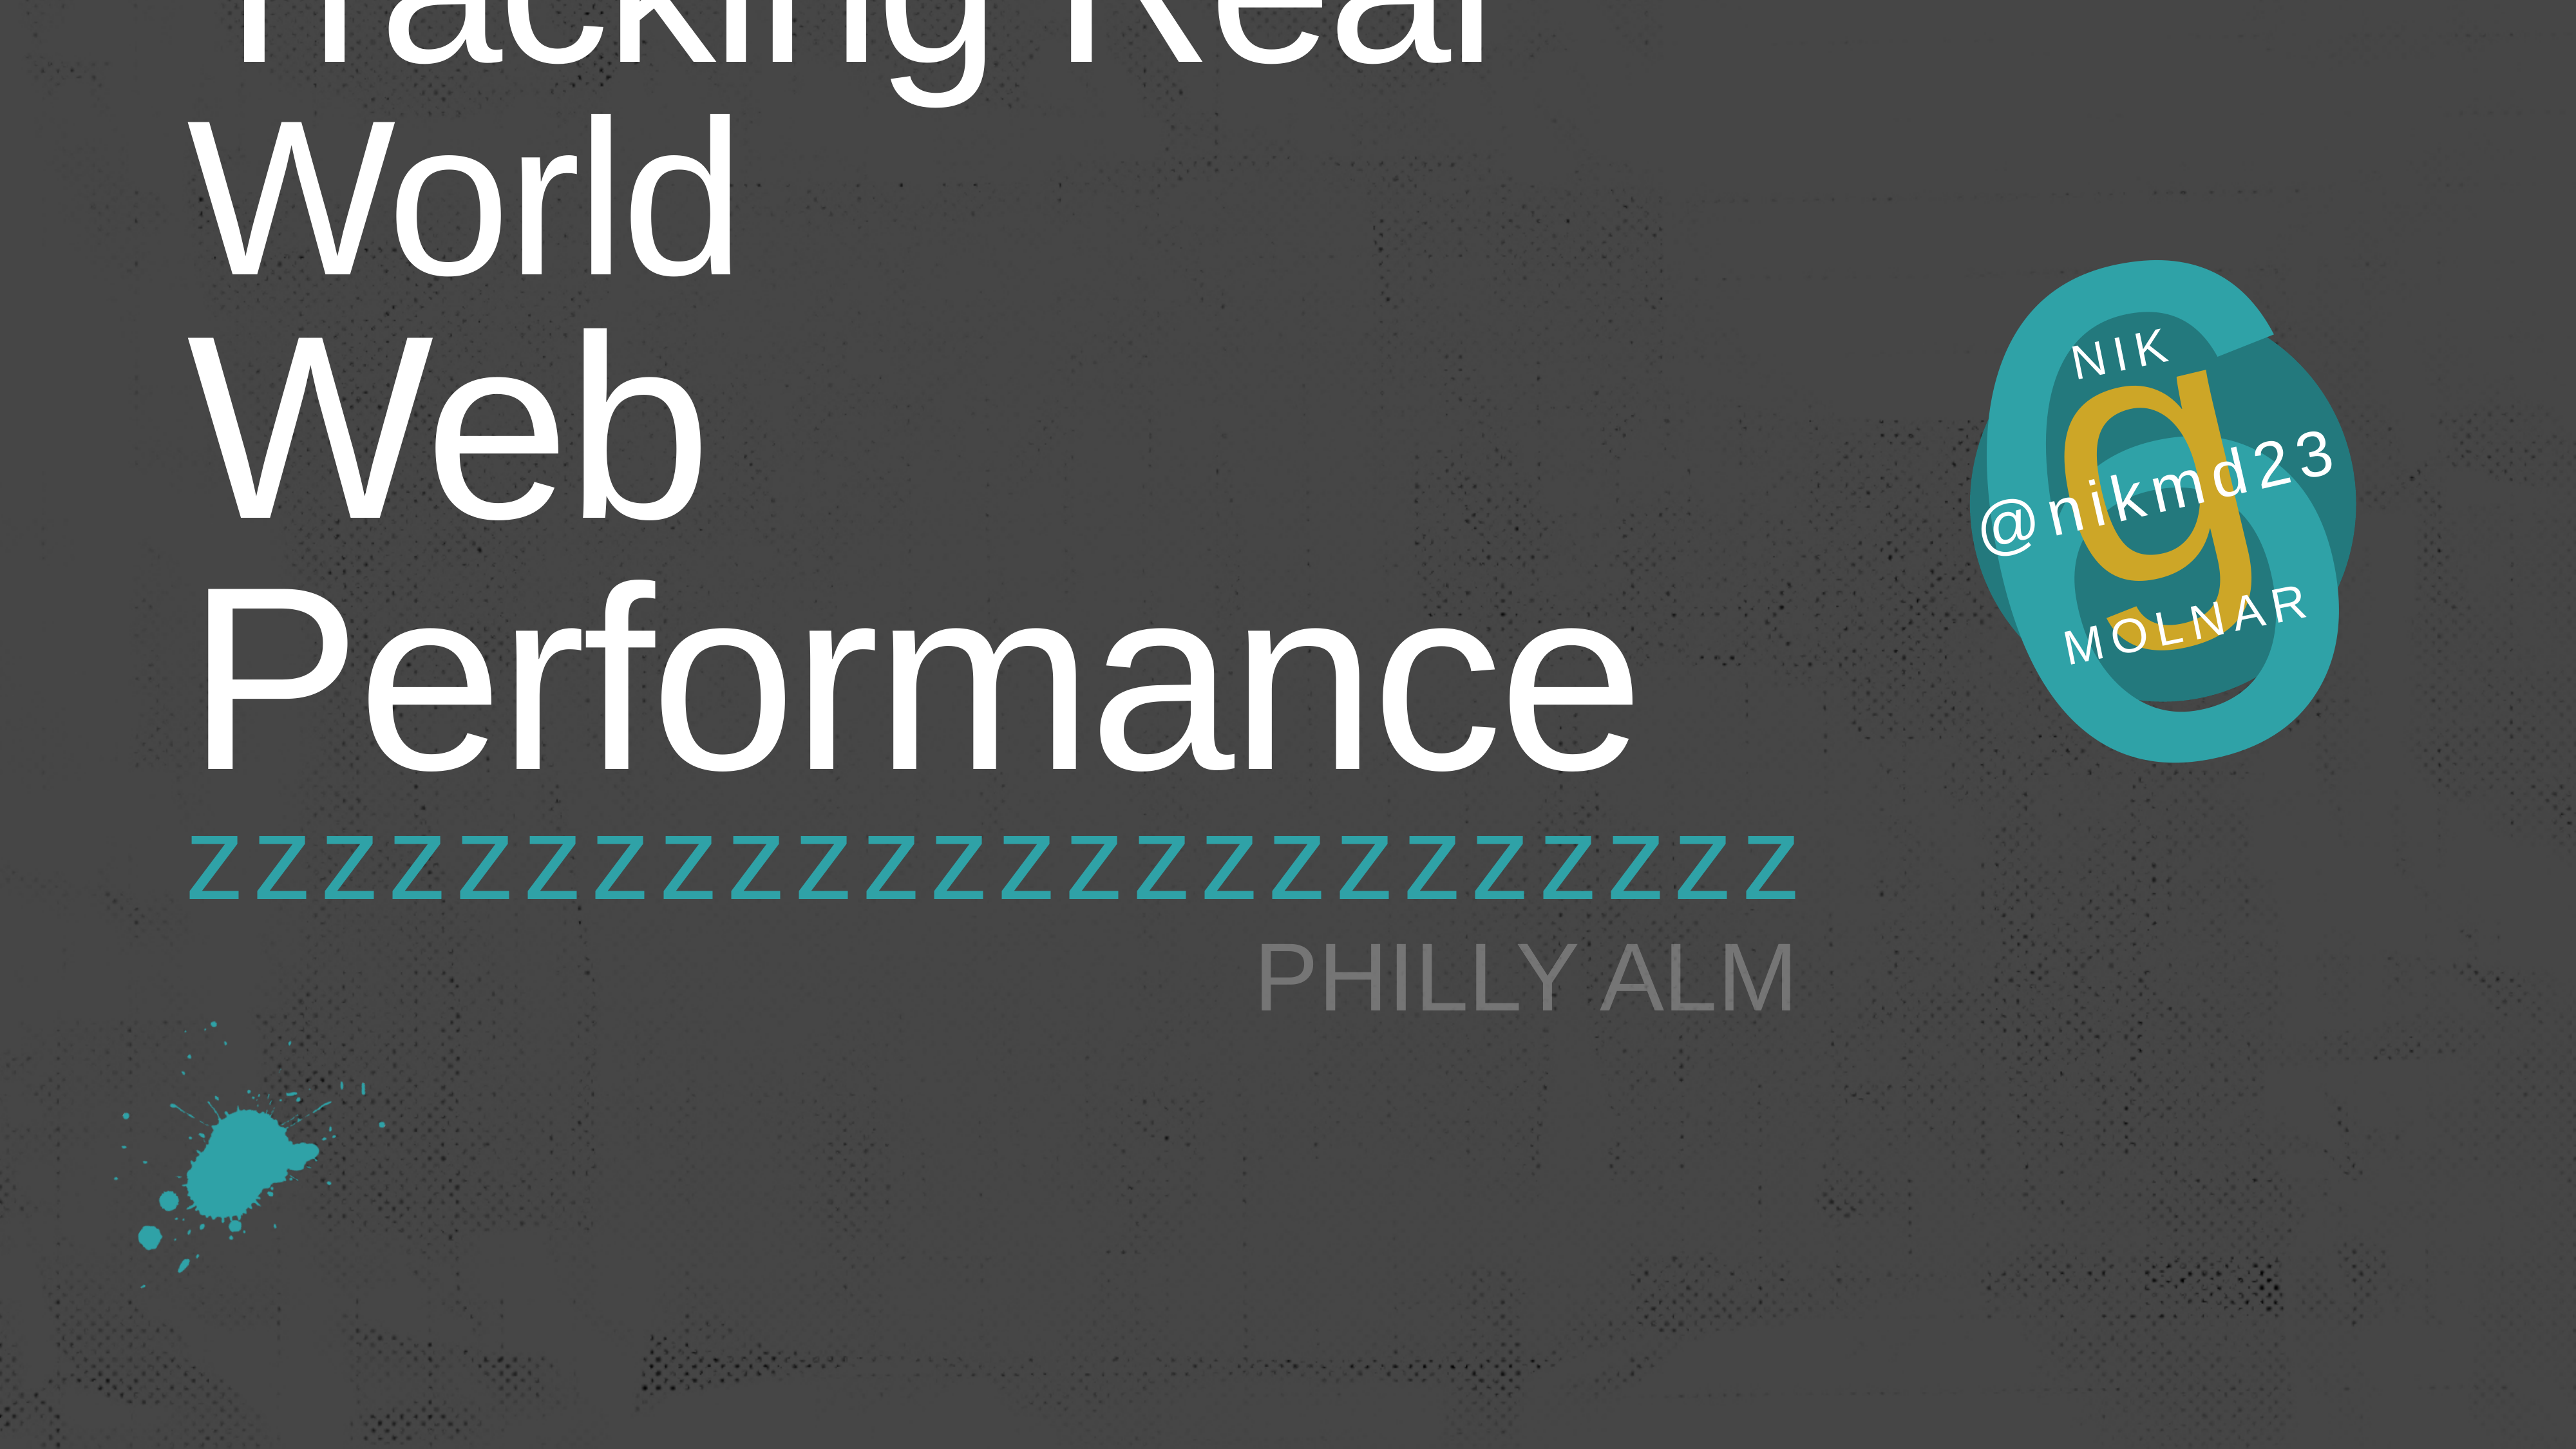

# Tracking Real World Web Performance
PHILLY ALM